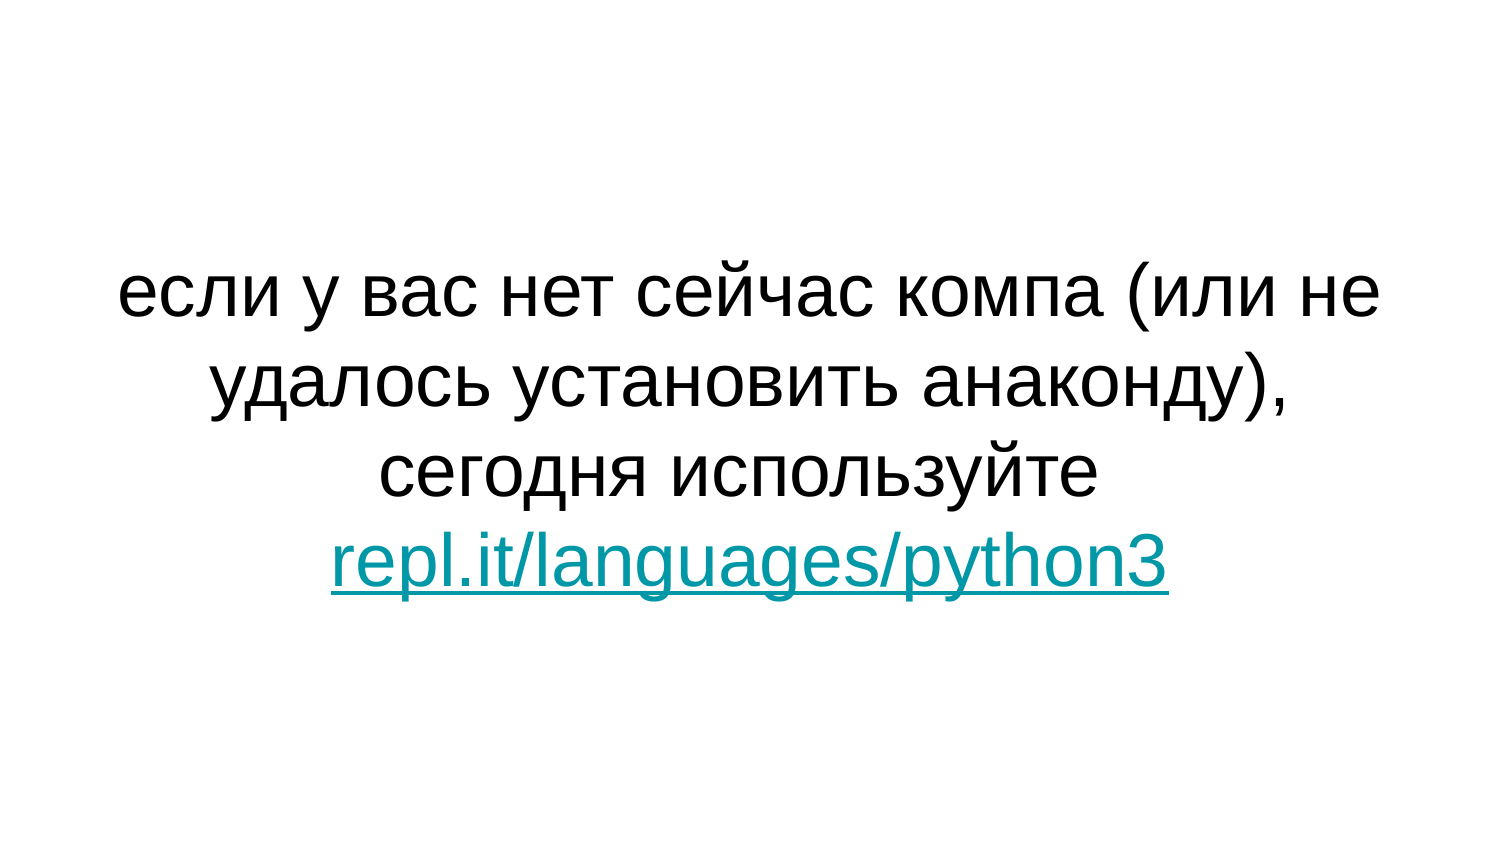

# если у вас нет сейчас компа (или не удалось установить анаконду), сегодня используйте repl.it/languages/python3